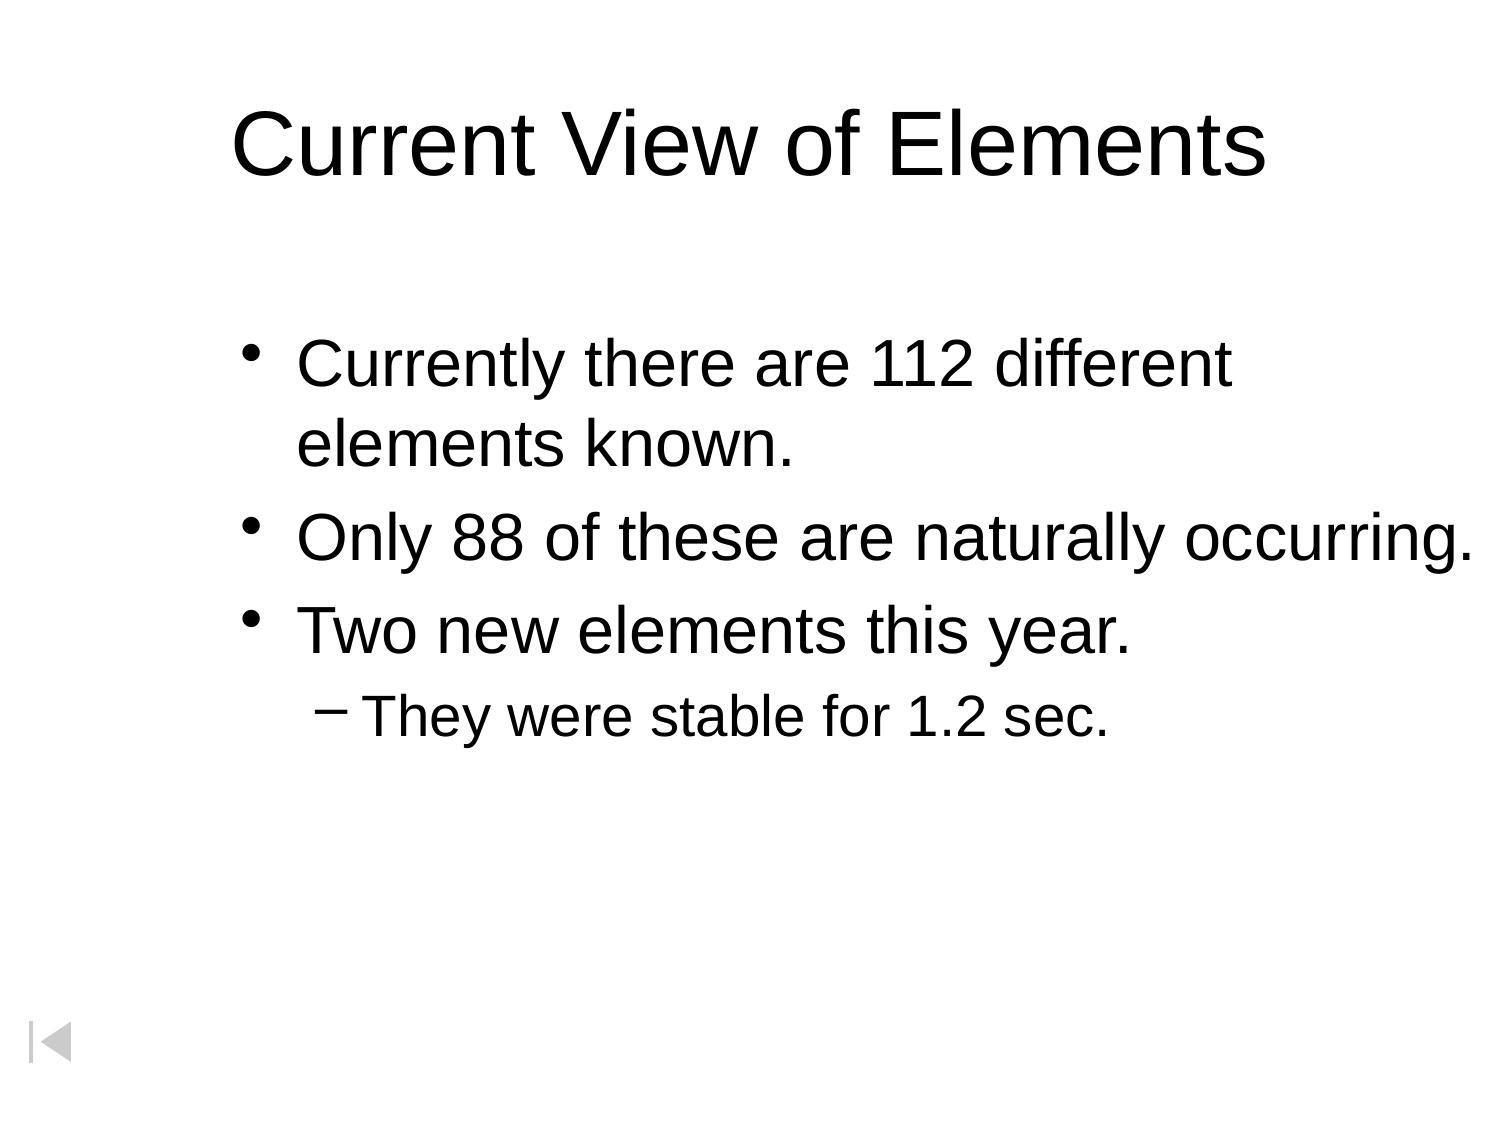

# Current View of Elements
Currently there are 112 different elements known.
Only 88 of these are naturally occurring.
Two new elements this year.
They were stable for 1.2 sec.